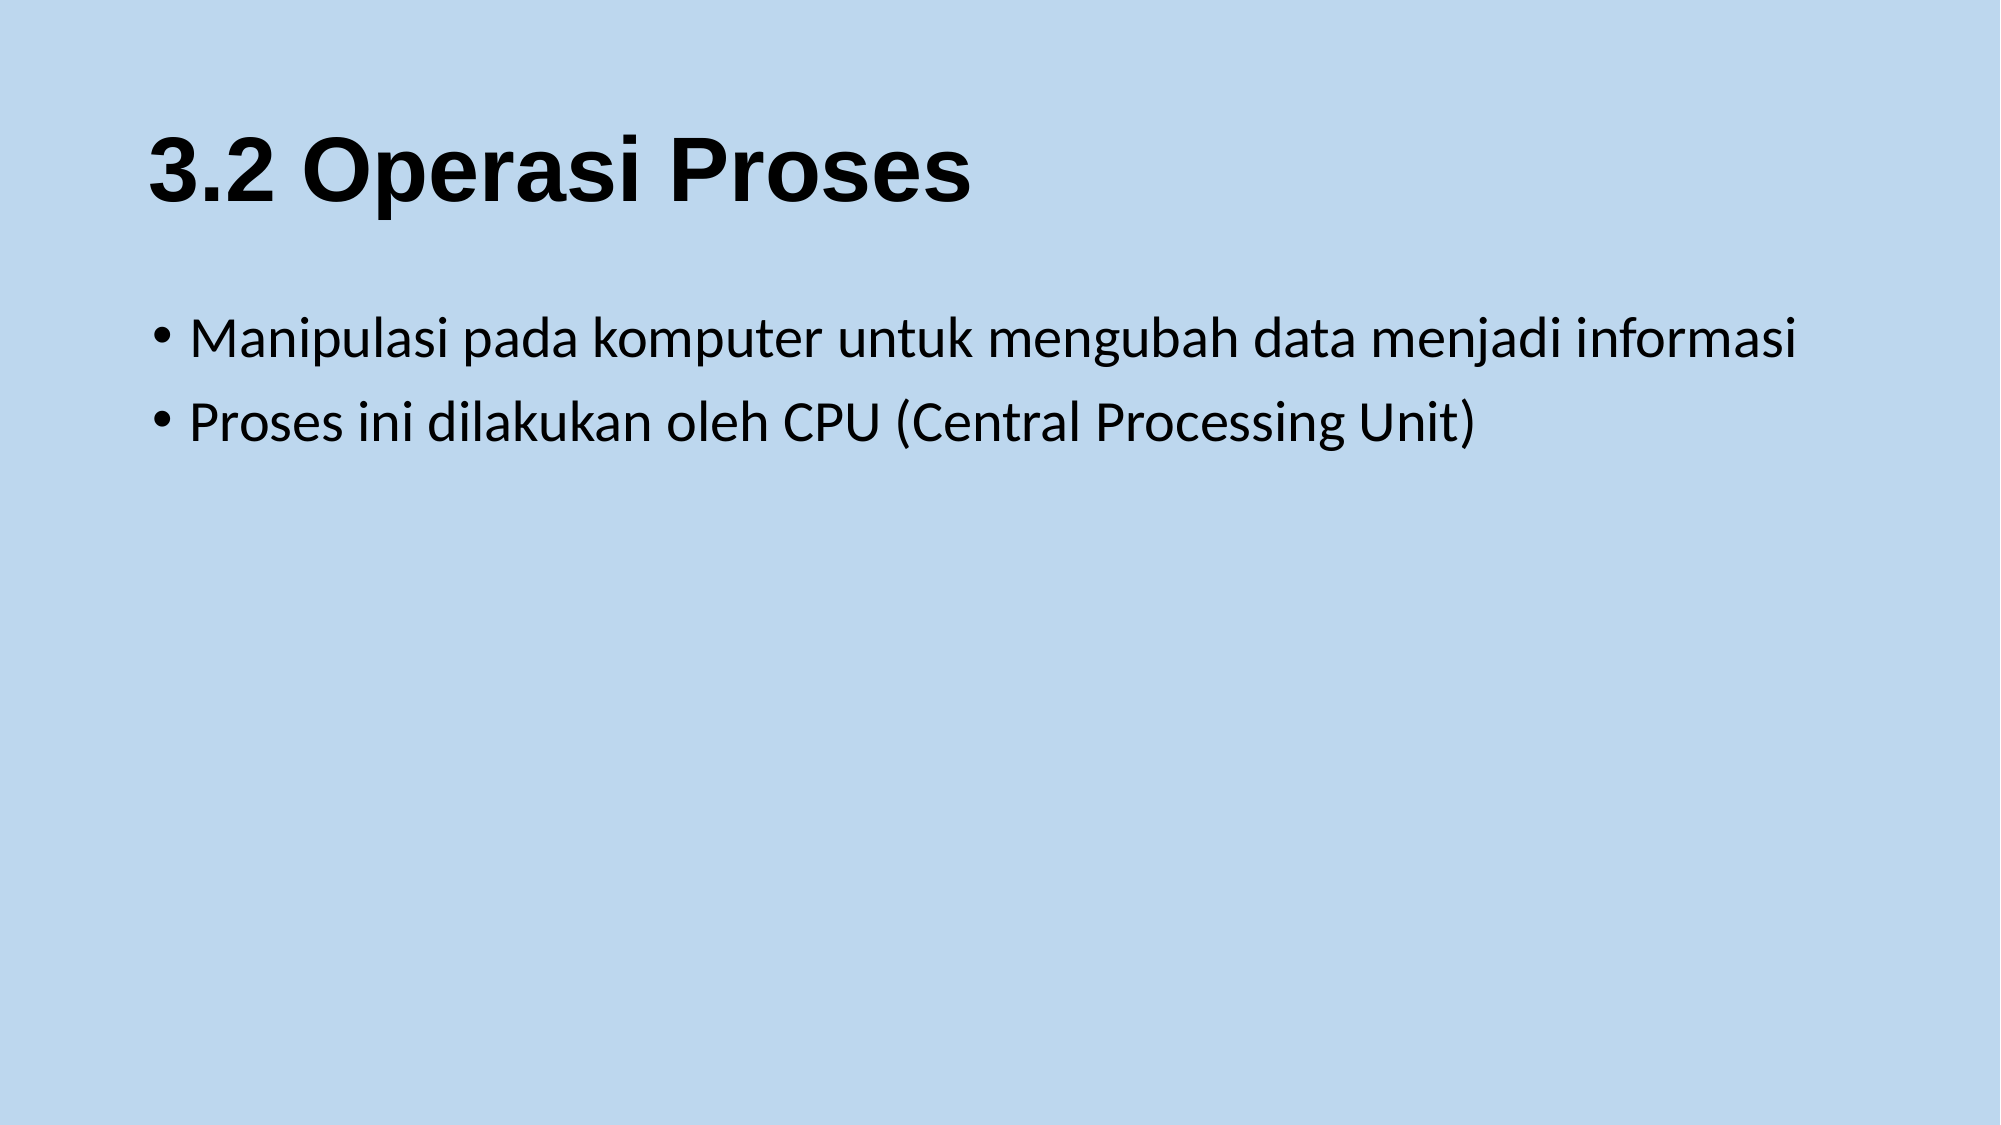

# 3.2 Operasi Proses

Manipulasi pada komputer untuk mengubah data menjadi informasi
Proses ini dilakukan oleh CPU (Central Processing Unit)